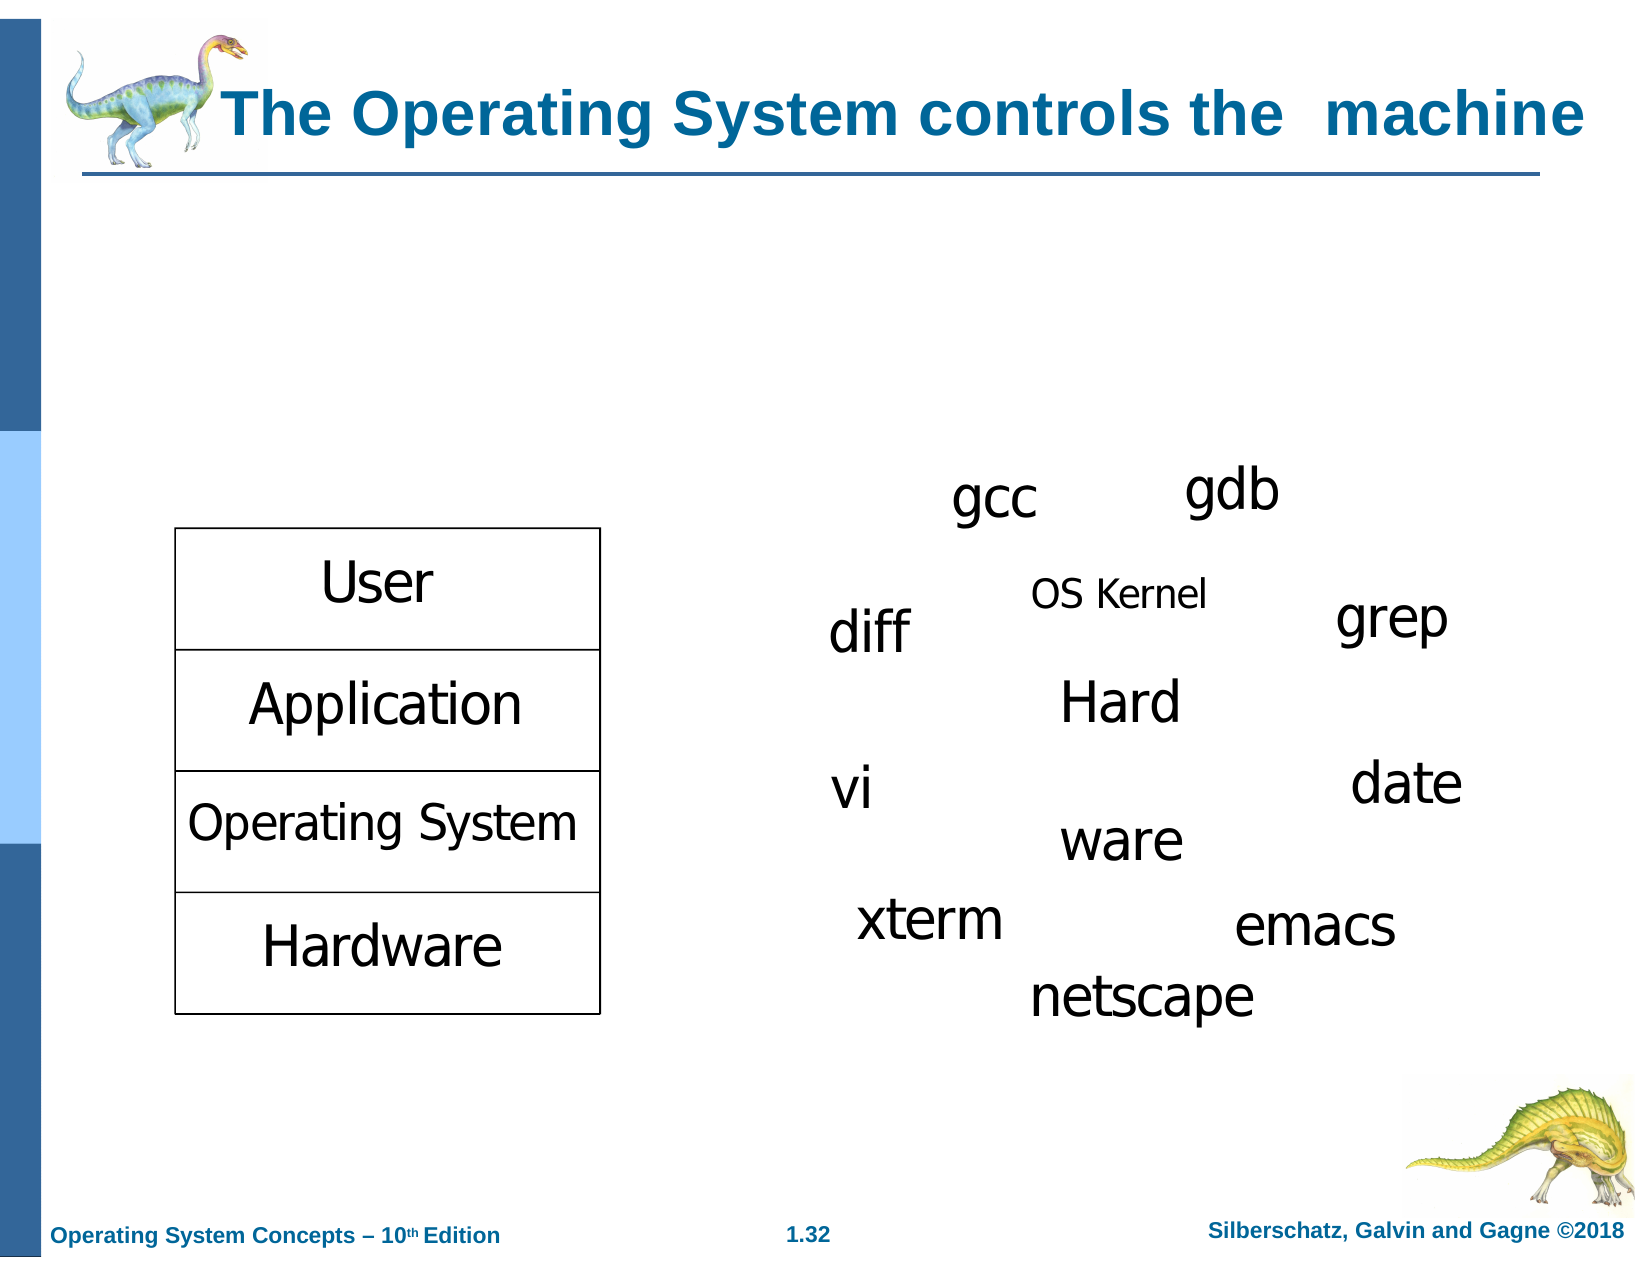

# The Operating System controls the	machine

gdb
gcc

| User |
| --- |
| Application |
| Operating System |
| Hardware |
OS Kernel
grep
diff
Hard  ware
date
vi
xterm
emacs  netscape
Silberschatz, Galvin and Gagne ©2018
1.32
Operating System Concepts – 10th Edition